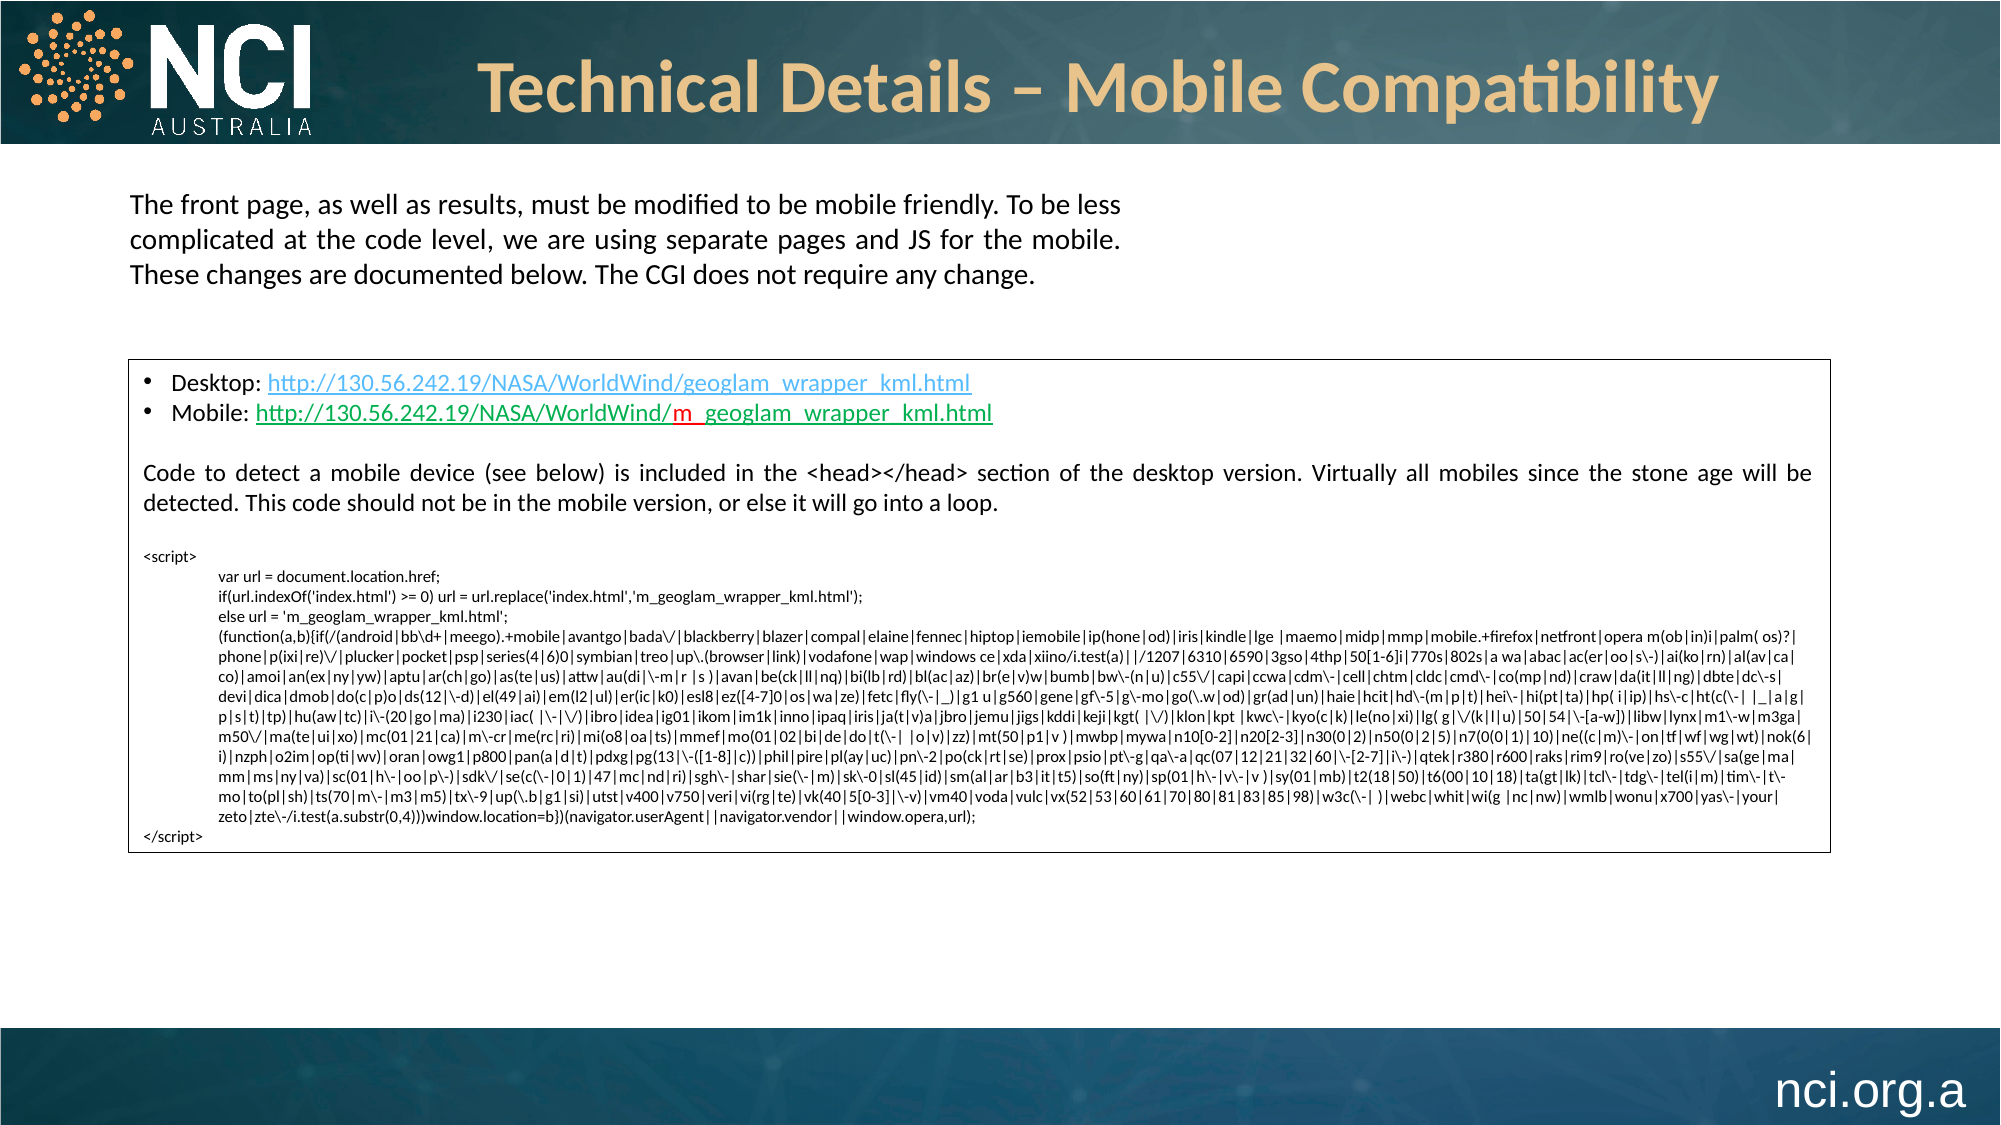

Technical Details – Mobile Compatibility
The front page, as well as results, must be modified to be mobile friendly. To be less complicated at the code level, we are using separate pages and JS for the mobile. These changes are documented below. The CGI does not require any change.
Desktop: http://130.56.242.19/NASA/WorldWind/geoglam_wrapper_kml.html
Mobile: http://130.56.242.19/NASA/WorldWind/m_geoglam_wrapper_kml.html

Code to detect a mobile device (see below) is included in the <head></head> section of the desktop version. Virtually all mobiles since the stone age will be detected. This code should not be in the mobile version, or else it will go into a loop.

<script>
var url = document.location.href;
if(url.indexOf('index.html') >= 0) url = url.replace('index.html','m_geoglam_wrapper_kml.html');
else url = 'm_geoglam_wrapper_kml.html';
(function(a,b){if(/(android|bb\d+|meego).+mobile|avantgo|bada\/|blackberry|blazer|compal|elaine|fennec|hiptop|iemobile|ip(hone|od)|iris|kindle|lge |maemo|midp|mmp|mobile.+firefox|netfront|opera m(ob|in)i|palm( os)?|phone|p(ixi|re)\/|plucker|pocket|psp|series(4|6)0|symbian|treo|up\.(browser|link)|vodafone|wap|windows ce|xda|xiino/i.test(a)||/1207|6310|6590|3gso|4thp|50[1-6]i|770s|802s|a wa|abac|ac(er|oo|s\-)|ai(ko|rn)|al(av|ca|co)|amoi|an(ex|ny|yw)|aptu|ar(ch|go)|as(te|us)|attw|au(di|\-m|r |s )|avan|be(ck|ll|nq)|bi(lb|rd)|bl(ac|az)|br(e|v)w|bumb|bw\-(n|u)|c55\/|capi|ccwa|cdm\-|cell|chtm|cldc|cmd\-|co(mp|nd)|craw|da(it|ll|ng)|dbte|dc\-s|devi|dica|dmob|do(c|p)o|ds(12|\-d)|el(49|ai)|em(l2|ul)|er(ic|k0)|esl8|ez([4-7]0|os|wa|ze)|fetc|fly(\-|_)|g1 u|g560|gene|gf\-5|g\-mo|go(\.w|od)|gr(ad|un)|haie|hcit|hd\-(m|p|t)|hei\-|hi(pt|ta)|hp( i|ip)|hs\-c|ht(c(\-| |_|a|g|p|s|t)|tp)|hu(aw|tc)|i\-(20|go|ma)|i230|iac( |\-|\/)|ibro|idea|ig01|ikom|im1k|inno|ipaq|iris|ja(t|v)a|jbro|jemu|jigs|kddi|keji|kgt( |\/)|klon|kpt |kwc\-|kyo(c|k)|le(no|xi)|lg( g|\/(k|l|u)|50|54|\-[a-w])|libw|lynx|m1\-w|m3ga|m50\/|ma(te|ui|xo)|mc(01|21|ca)|m\-cr|me(rc|ri)|mi(o8|oa|ts)|mmef|mo(01|02|bi|de|do|t(\-| |o|v)|zz)|mt(50|p1|v )|mwbp|mywa|n10[0-2]|n20[2-3]|n30(0|2)|n50(0|2|5)|n7(0(0|1)|10)|ne((c|m)\-|on|tf|wf|wg|wt)|nok(6|i)|nzph|o2im|op(ti|wv)|oran|owg1|p800|pan(a|d|t)|pdxg|pg(13|\-([1-8]|c))|phil|pire|pl(ay|uc)|pn\-2|po(ck|rt|se)|prox|psio|pt\-g|qa\-a|qc(07|12|21|32|60|\-[2-7]|i\-)|qtek|r380|r600|raks|rim9|ro(ve|zo)|s55\/|sa(ge|ma|mm|ms|ny|va)|sc(01|h\-|oo|p\-)|sdk\/|se(c(\-|0|1)|47|mc|nd|ri)|sgh\-|shar|sie(\-|m)|sk\-0|sl(45|id)|sm(al|ar|b3|it|t5)|so(ft|ny)|sp(01|h\-|v\-|v )|sy(01|mb)|t2(18|50)|t6(00|10|18)|ta(gt|lk)|tcl\-|tdg\-|tel(i|m)|tim\-|t\-mo|to(pl|sh)|ts(70|m\-|m3|m5)|tx\-9|up(\.b|g1|si)|utst|v400|v750|veri|vi(rg|te)|vk(40|5[0-3]|\-v)|vm40|voda|vulc|vx(52|53|60|61|70|80|81|83|85|98)|w3c(\-| )|webc|whit|wi(g |nc|nw)|wmlb|wonu|x700|yas\-|your|zeto|zte\-/i.test(a.substr(0,4)))window.location=b})(navigator.userAgent||navigator.vendor||window.opera,url);
</script>